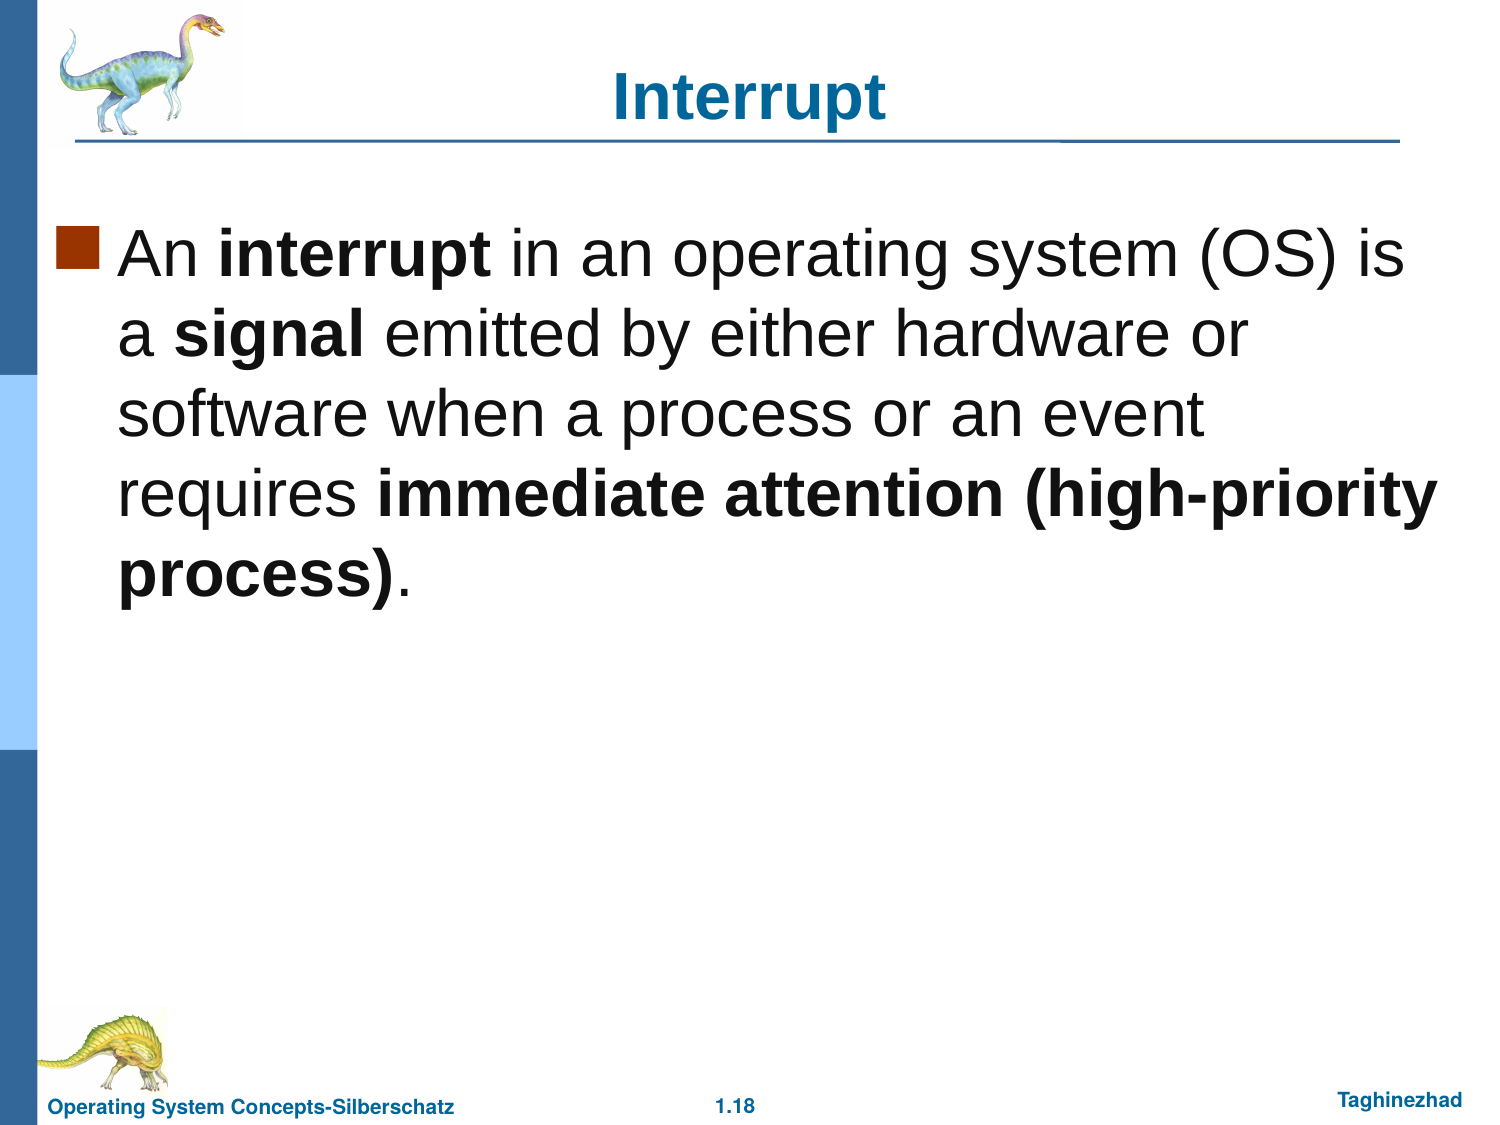

# Interrupt
An interrupt in an operating system (OS) is a signal emitted by either hardware or software when a process or an event requires immediate attention (high-priority process).